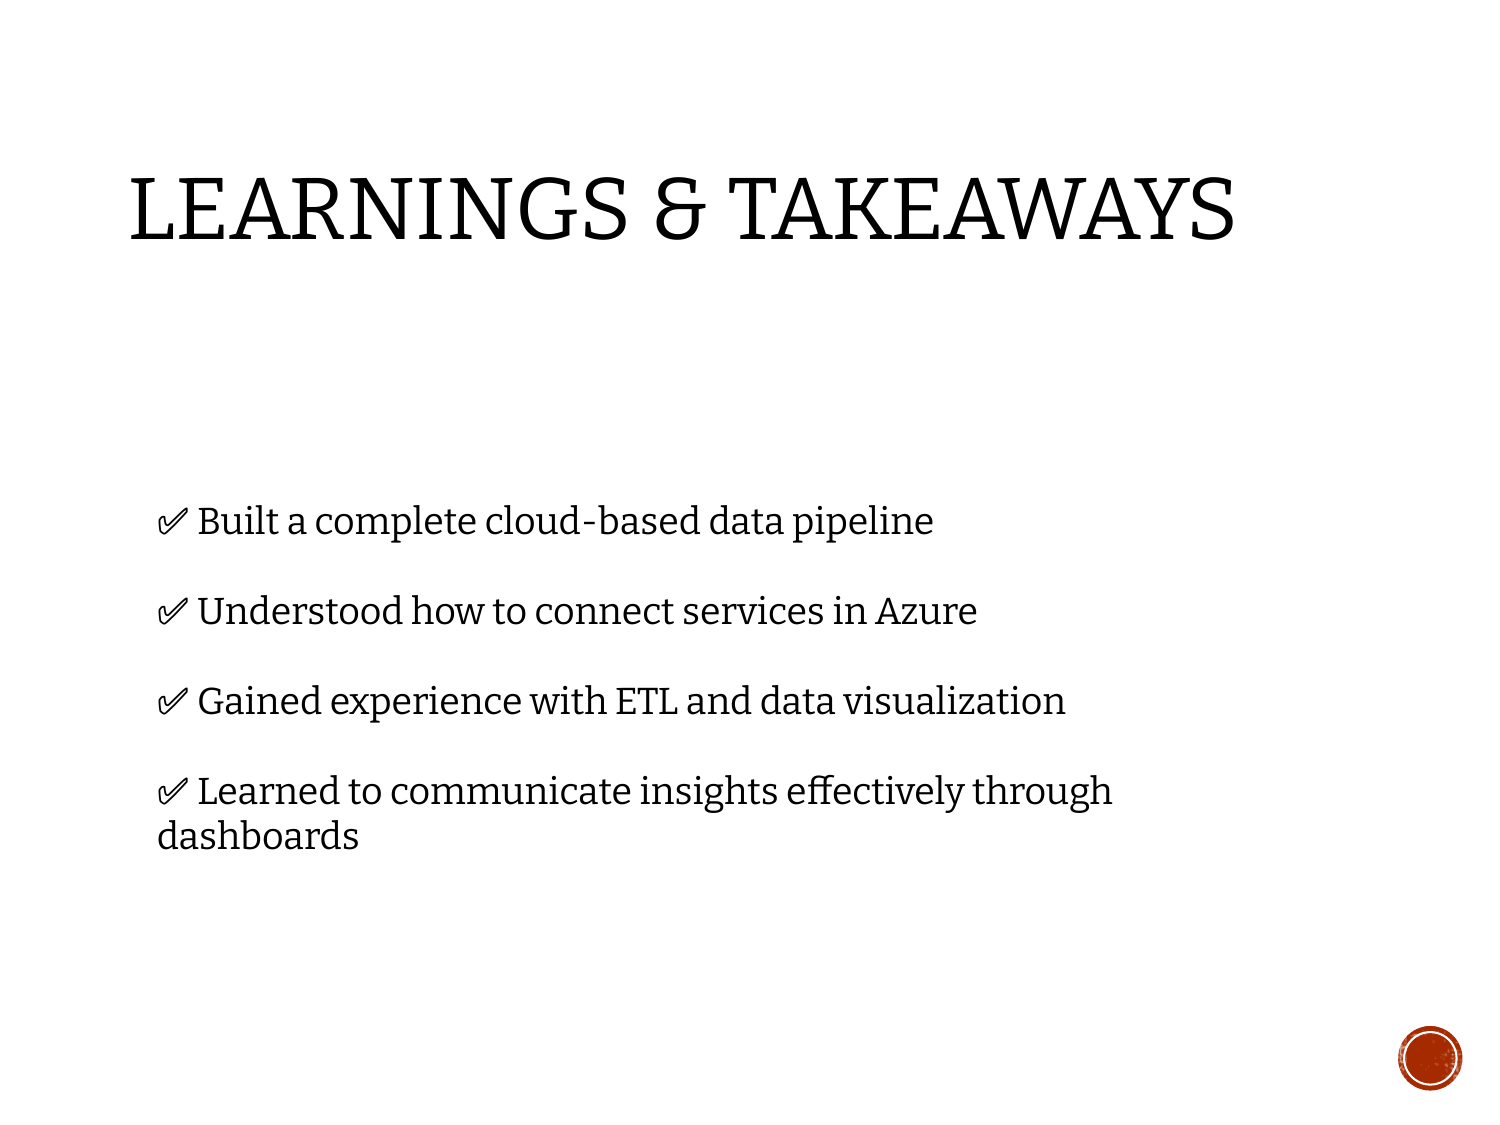

# Learnings & Takeaways

✅ Built a complete cloud-based data pipeline

✅ Understood how to connect services in Azure
✅ Gained experience with ETL and data visualization

✅ Learned to communicate insights effectively through dashboards